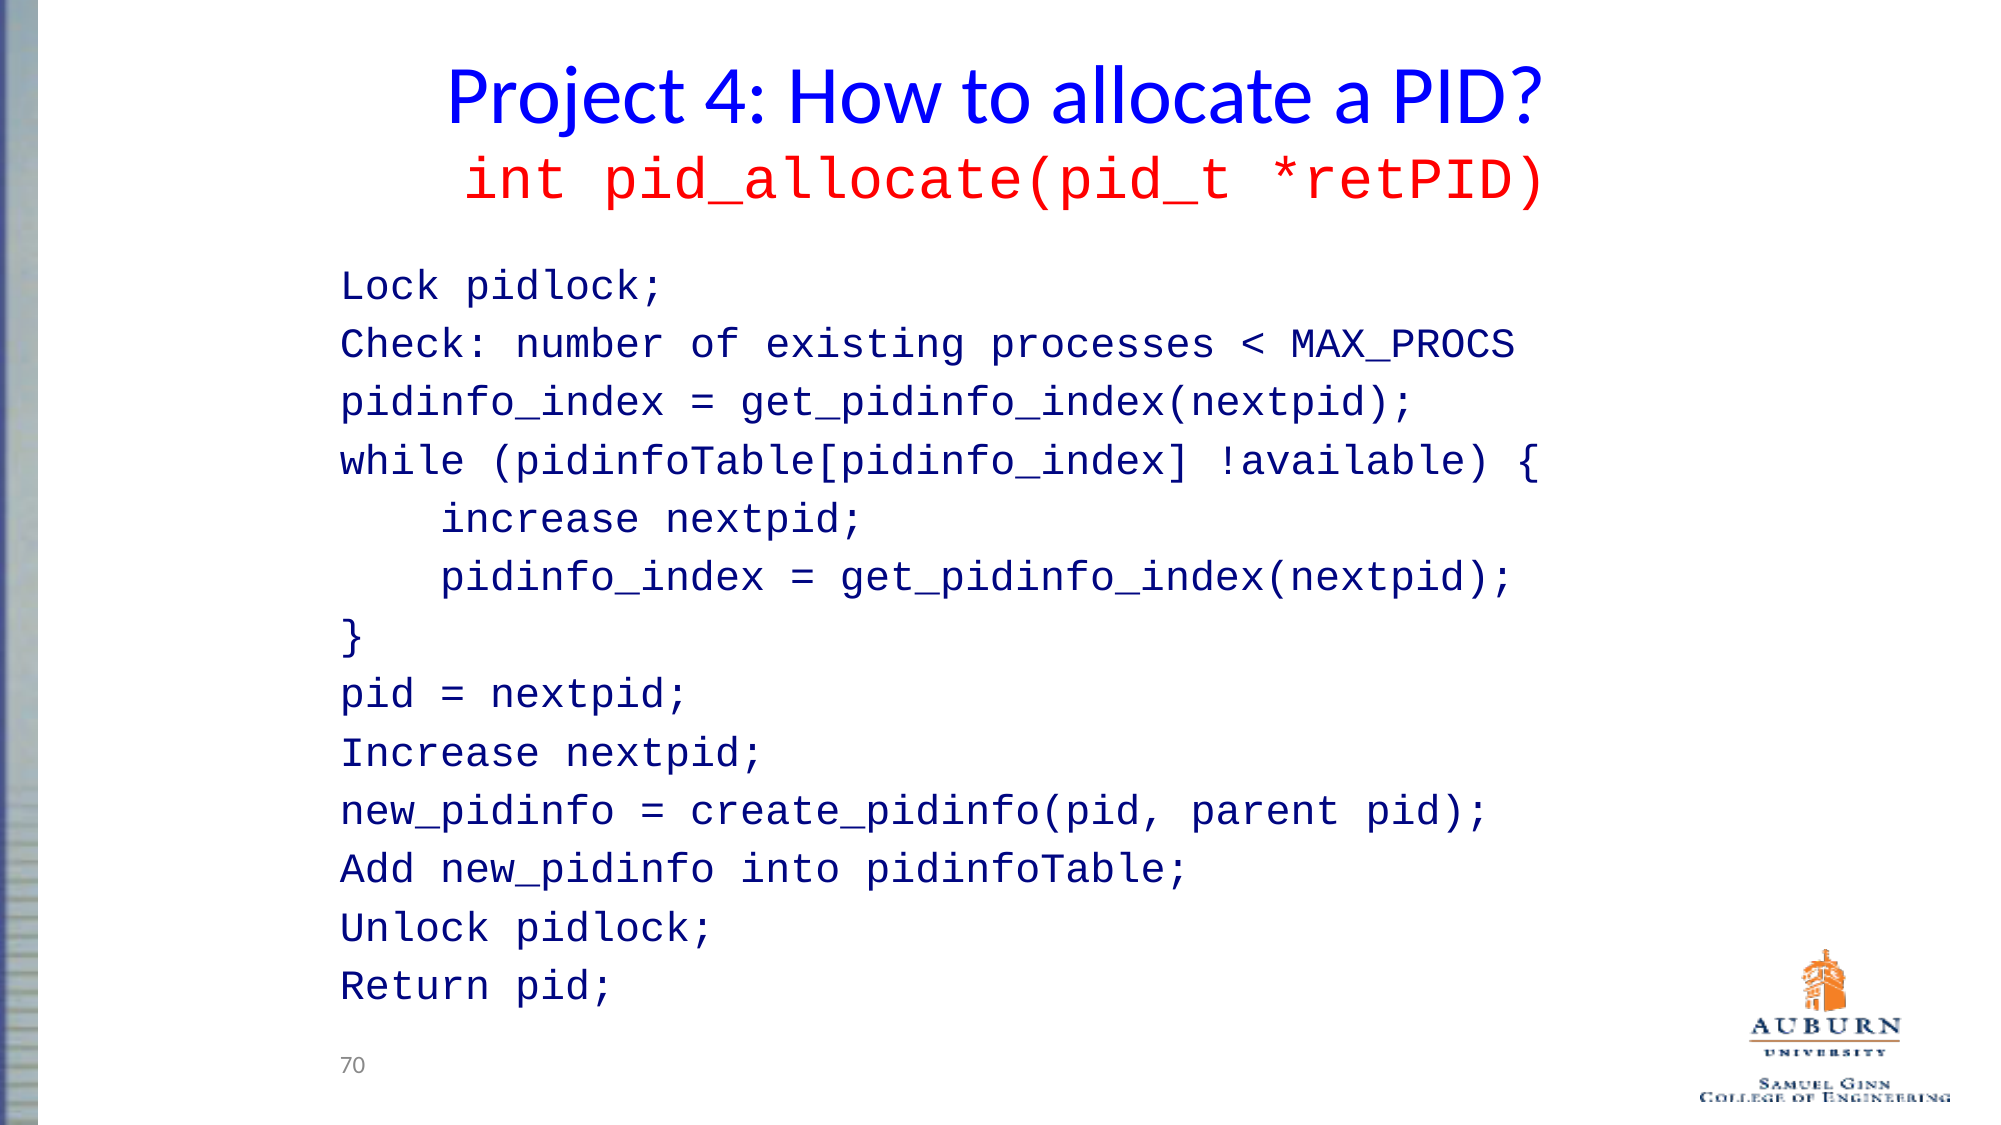

Project 4: How to allocate a PID?
int pid_allocate(pid_t *retPID)
Lock pidlock;
Check: number of existing processes < MAX_PROCS
pidinfo_index = get_pidinfo_index(nextpid);
while (pidinfoTable[pidinfo_index] !available) {
    increase nextpid;
    pidinfo_index = get_pidinfo_index(nextpid);
}
pid = nextpid;
Increase nextpid;
new_pidinfo = create_pidinfo(pid, parent pid);
Add new_pidinfo into pidinfoTable;
Unlock pidlock;
Return pid;
70